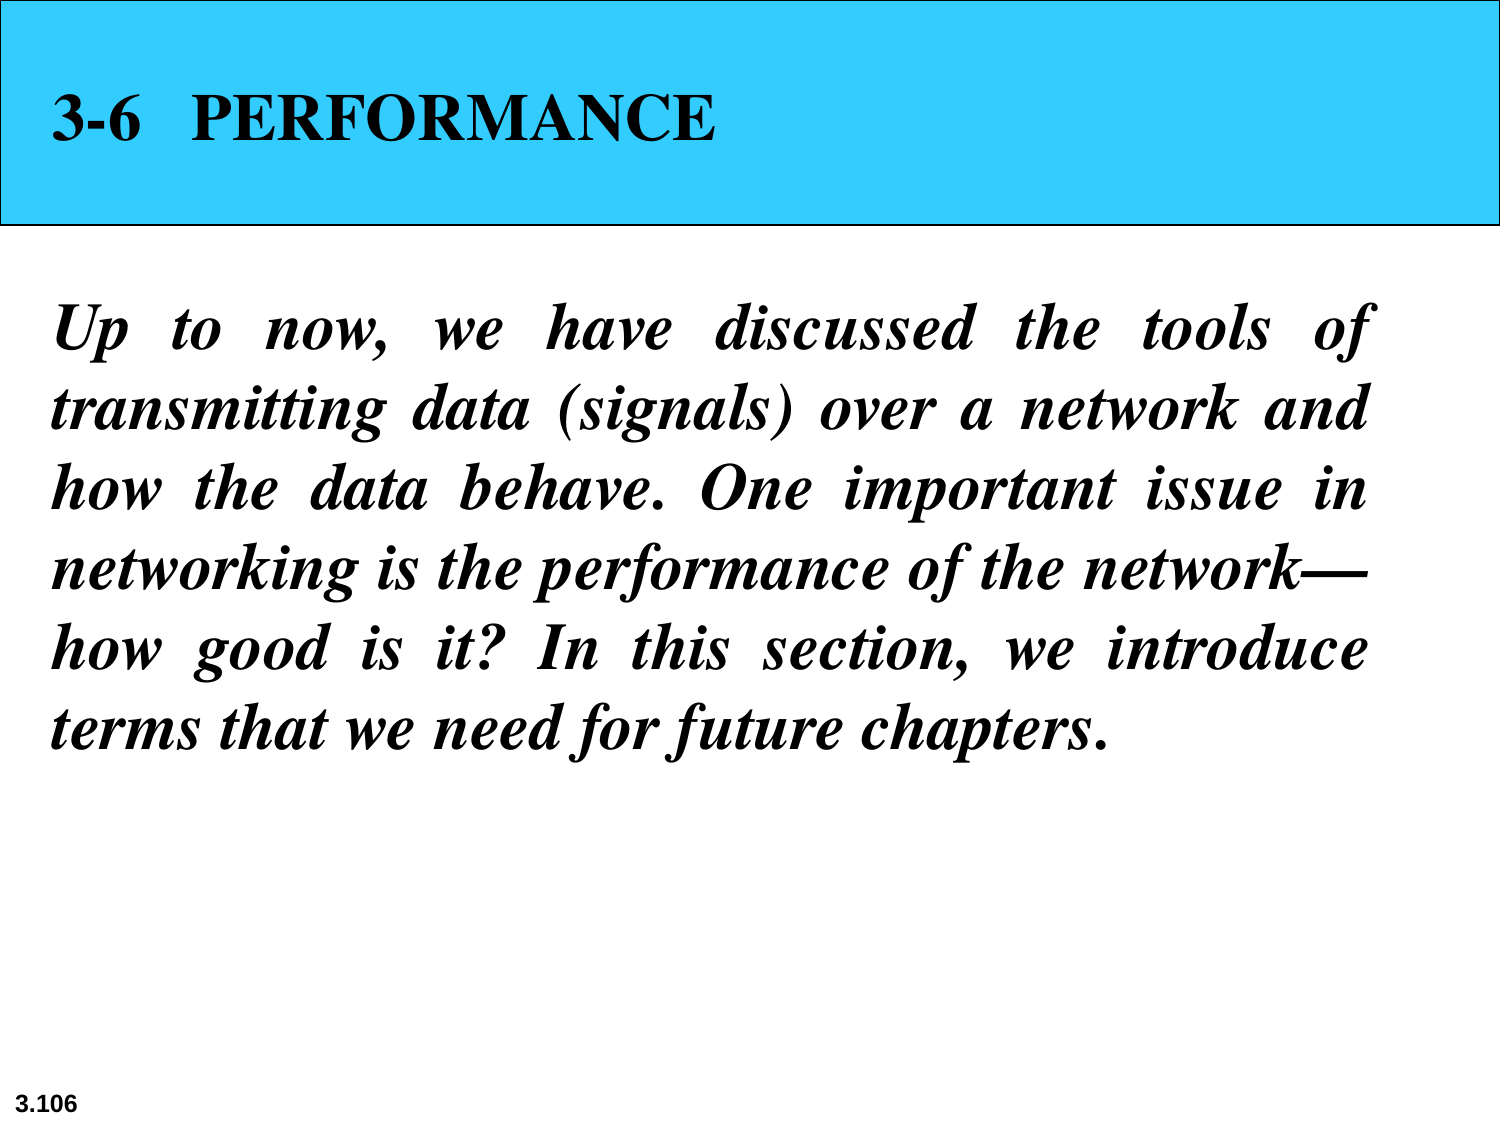

3-6   PERFORMANCE

Up to now, we have discussed the tools of transmitting data (signals) over a network and how the data behave. One important issue in networking is the performance of the network—how good is it? In this section, we introduce terms that we need for future chapters.
3.106